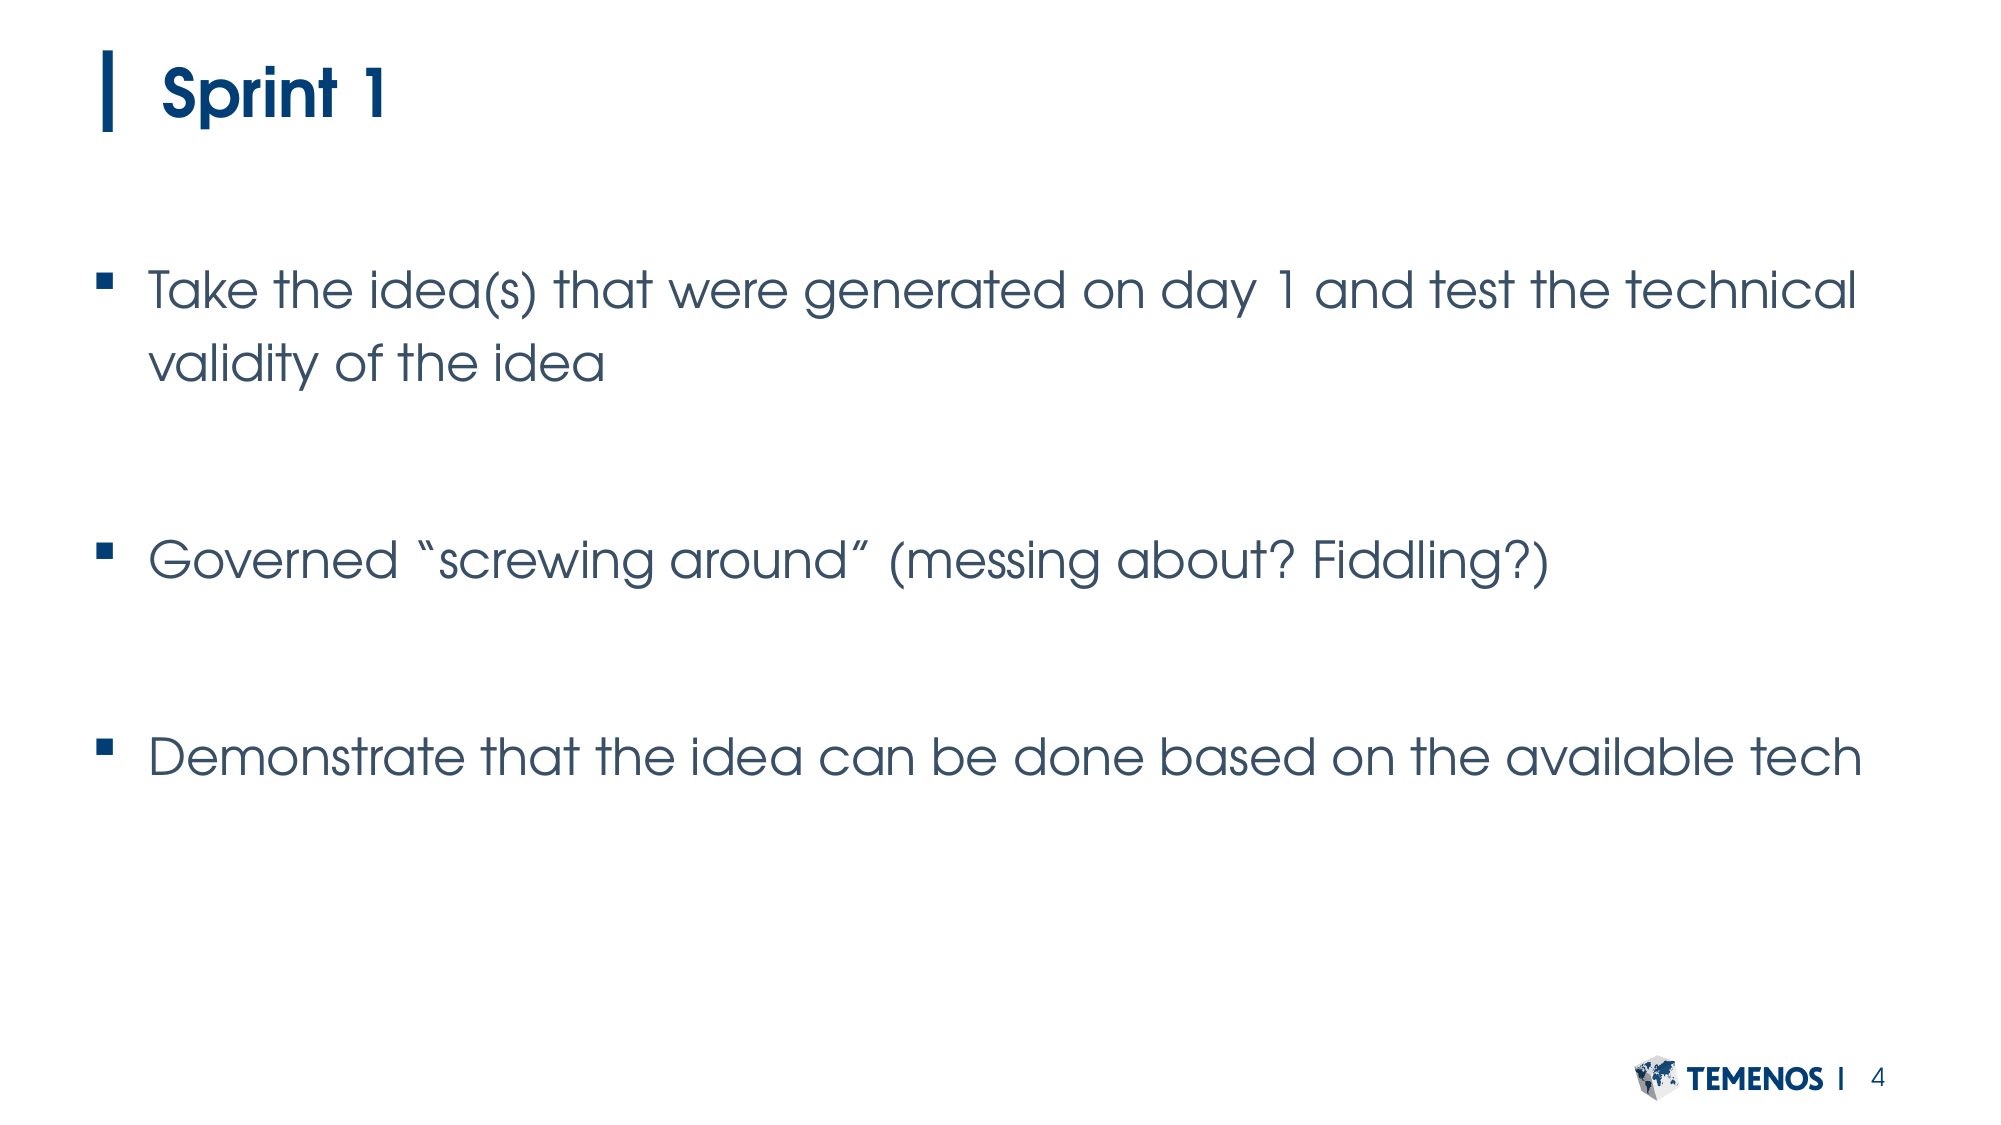

# Sprint 1
Take the idea(s) that were generated on day 1 and test the technical validity of the idea

Governed “screwing around” (messing about? Fiddling?)

Demonstrate that the idea can be done based on the available tech
4